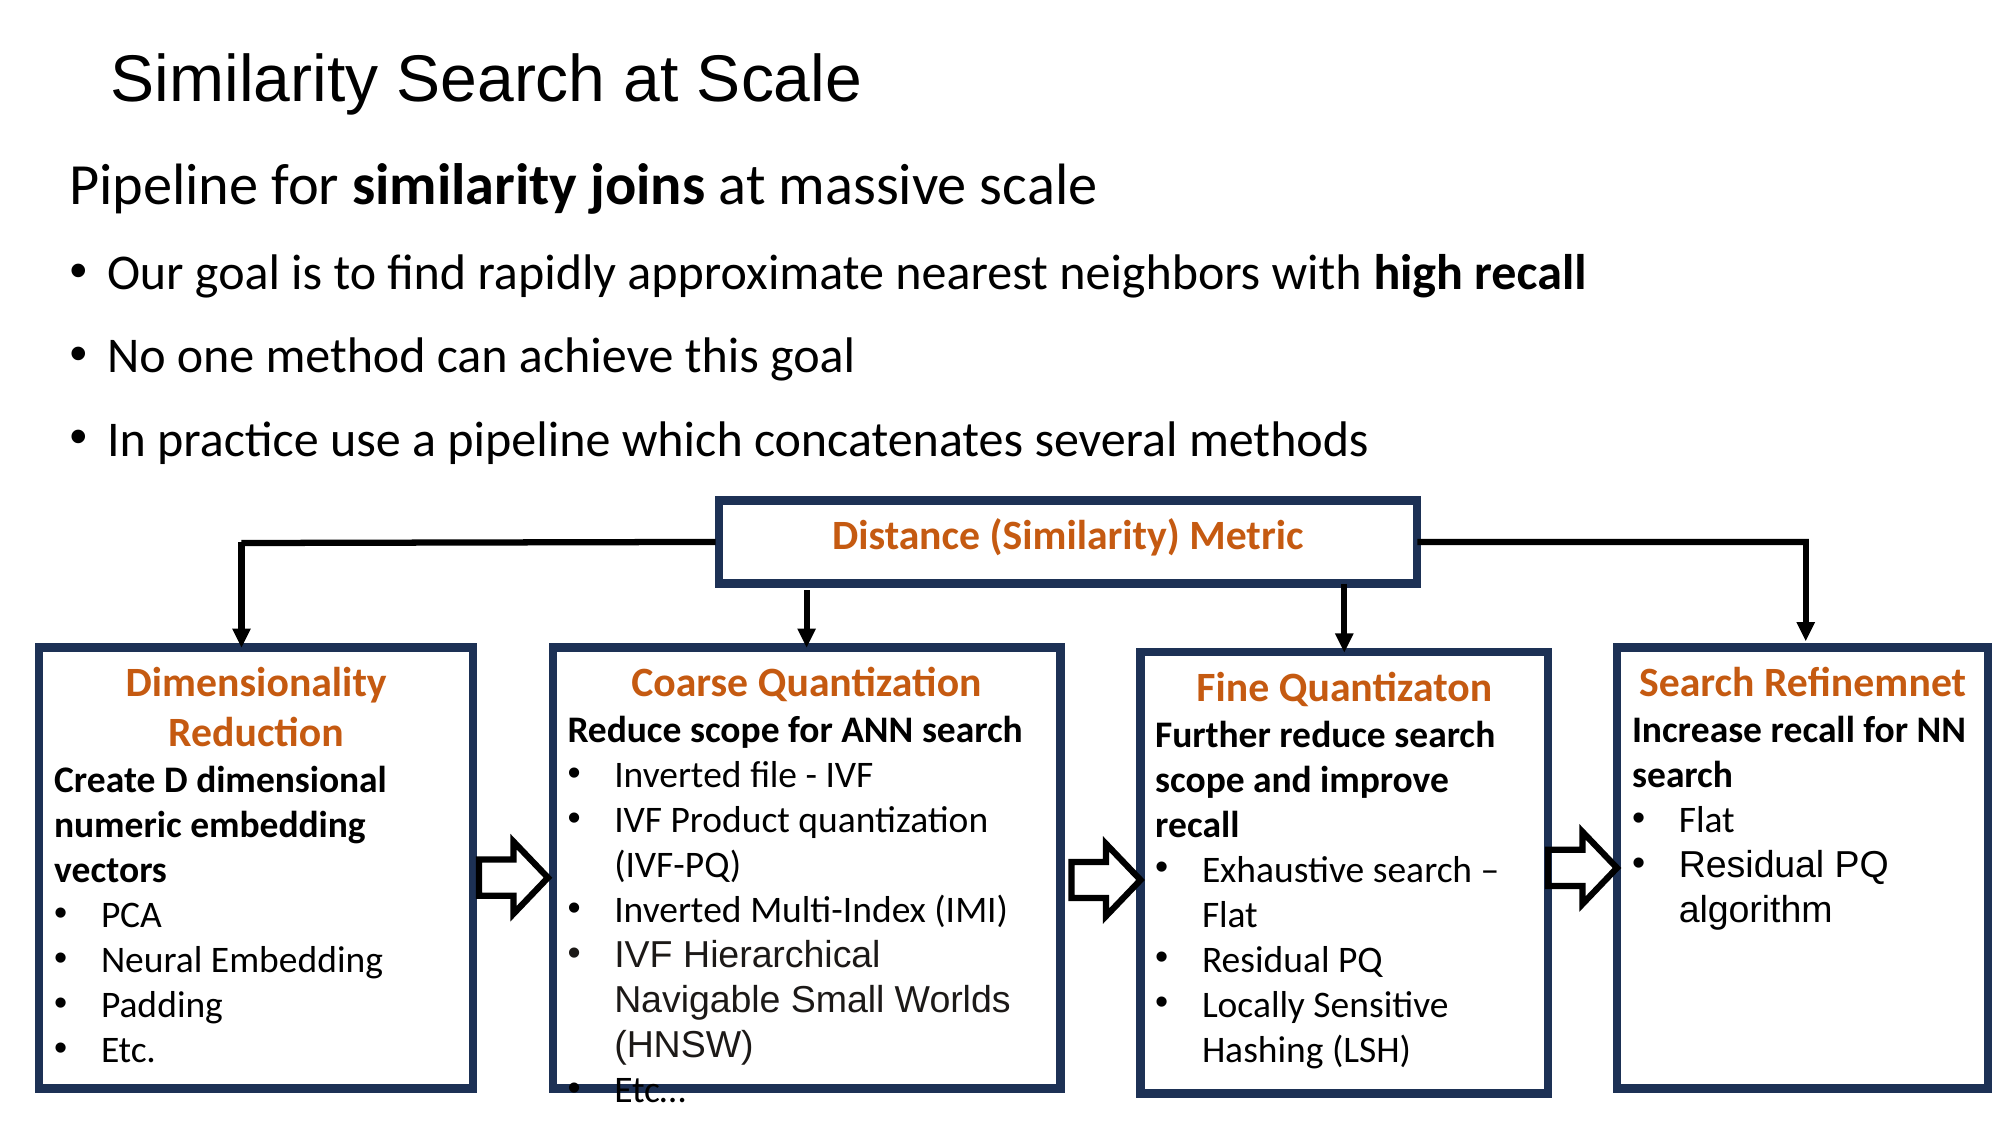

# Similarity Search at Scale
Pipeline for similarity joins at massive scale
Our goal is to find rapidly approximate nearest neighbors with high recall
No one method can achieve this goal
In practice use a pipeline which concatenates several methods

Distance (Similarity) Metric

Search Refinemnet
Increase recall for NN search
Flat
Residual PQ algorithm
Dimensionality Reduction
Create D dimensional numeric embedding vectors
PCA
Neural Embedding
Padding
Etc.
Coarse Quantization
Reduce scope for ANN search
Inverted file - IVF
IVF Product quantization (IVF-PQ)
Inverted Multi-Index (IMI)
IVF Hierarchical Navigable Small Worlds (HNSW)
Etc…
Fine Quantizaton
Further reduce search scope and improve recall
Exhaustive search – Flat
Residual PQ
Locally Sensitive Hashing (LSH)